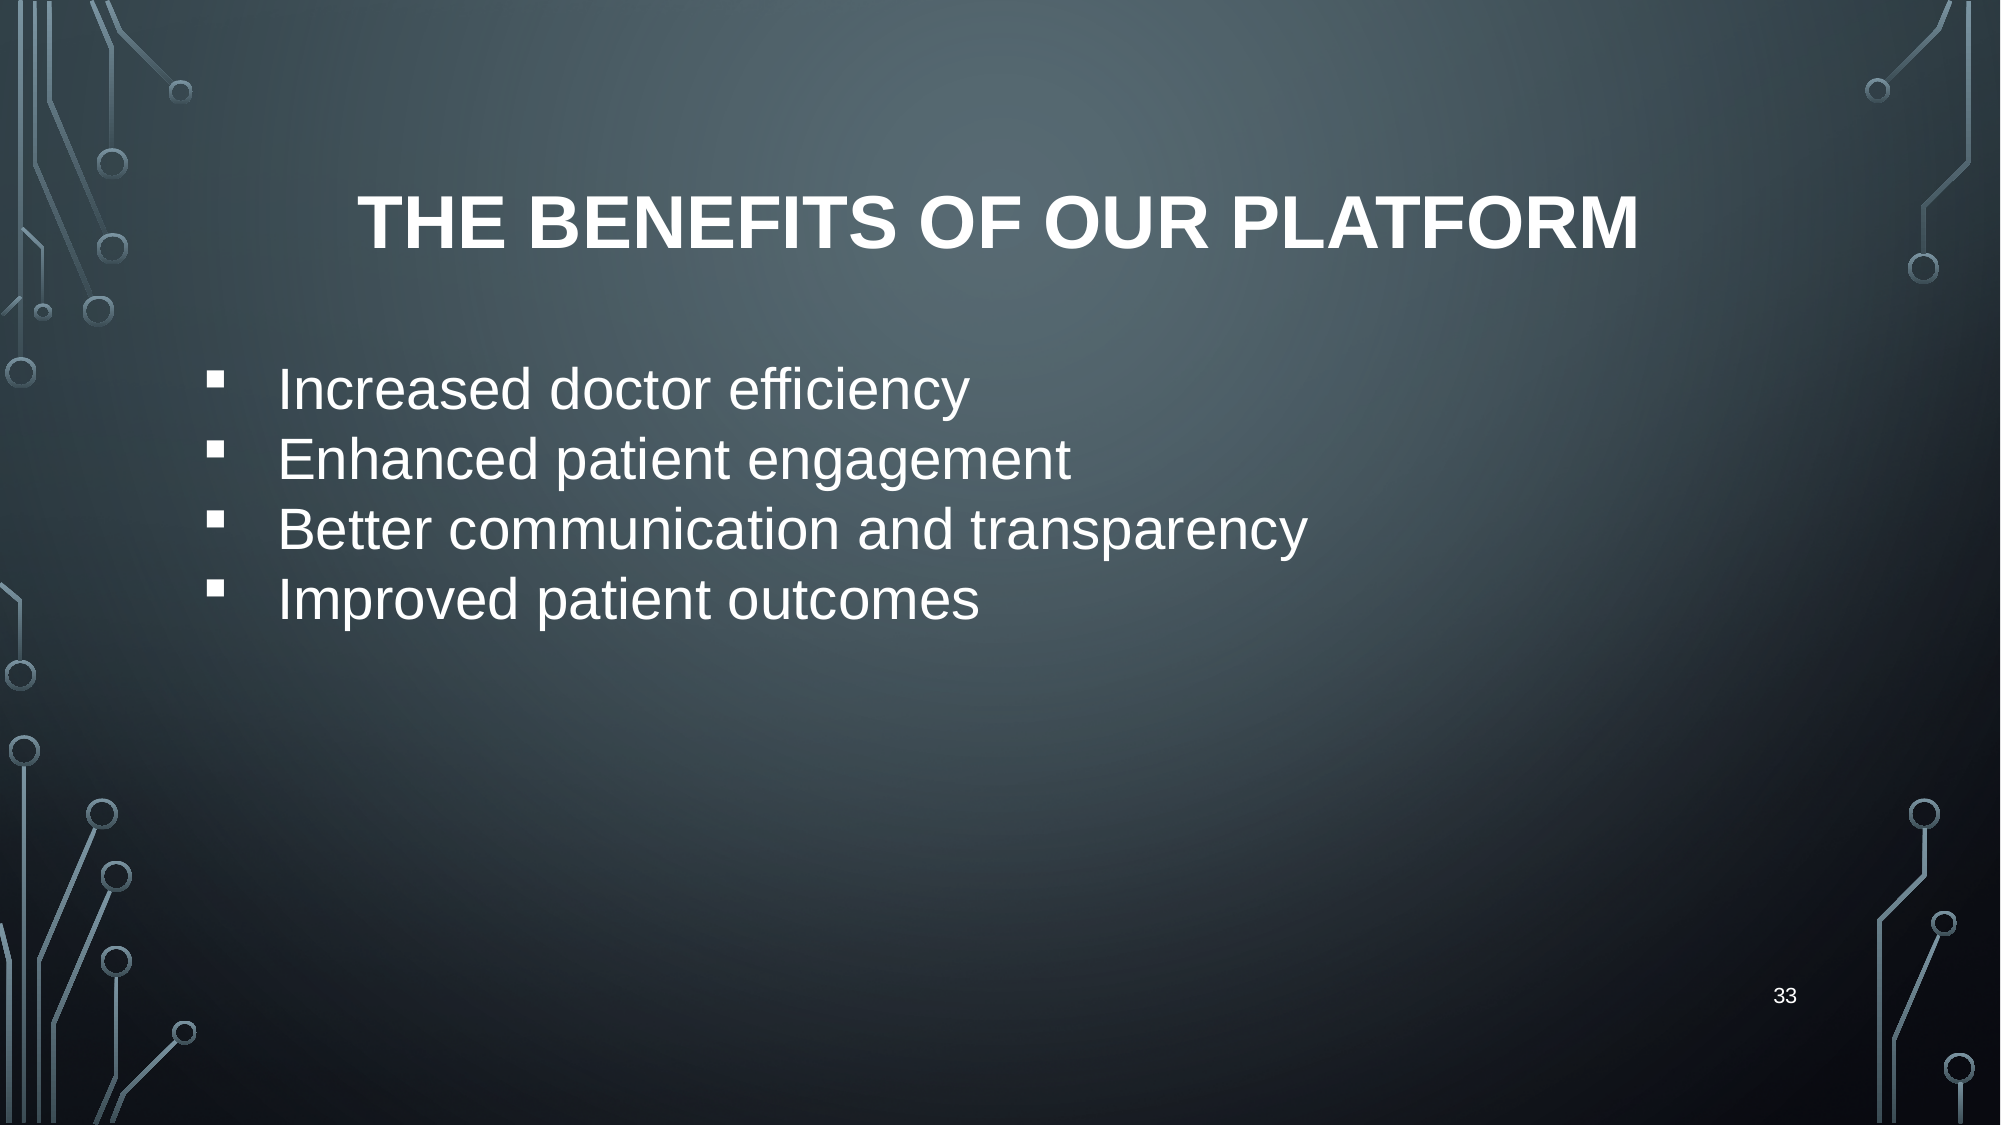

# The Benefits of Our Platform
Increased doctor efficiency
Enhanced patient engagement
Better communication and transparency
Improved patient outcomes

33